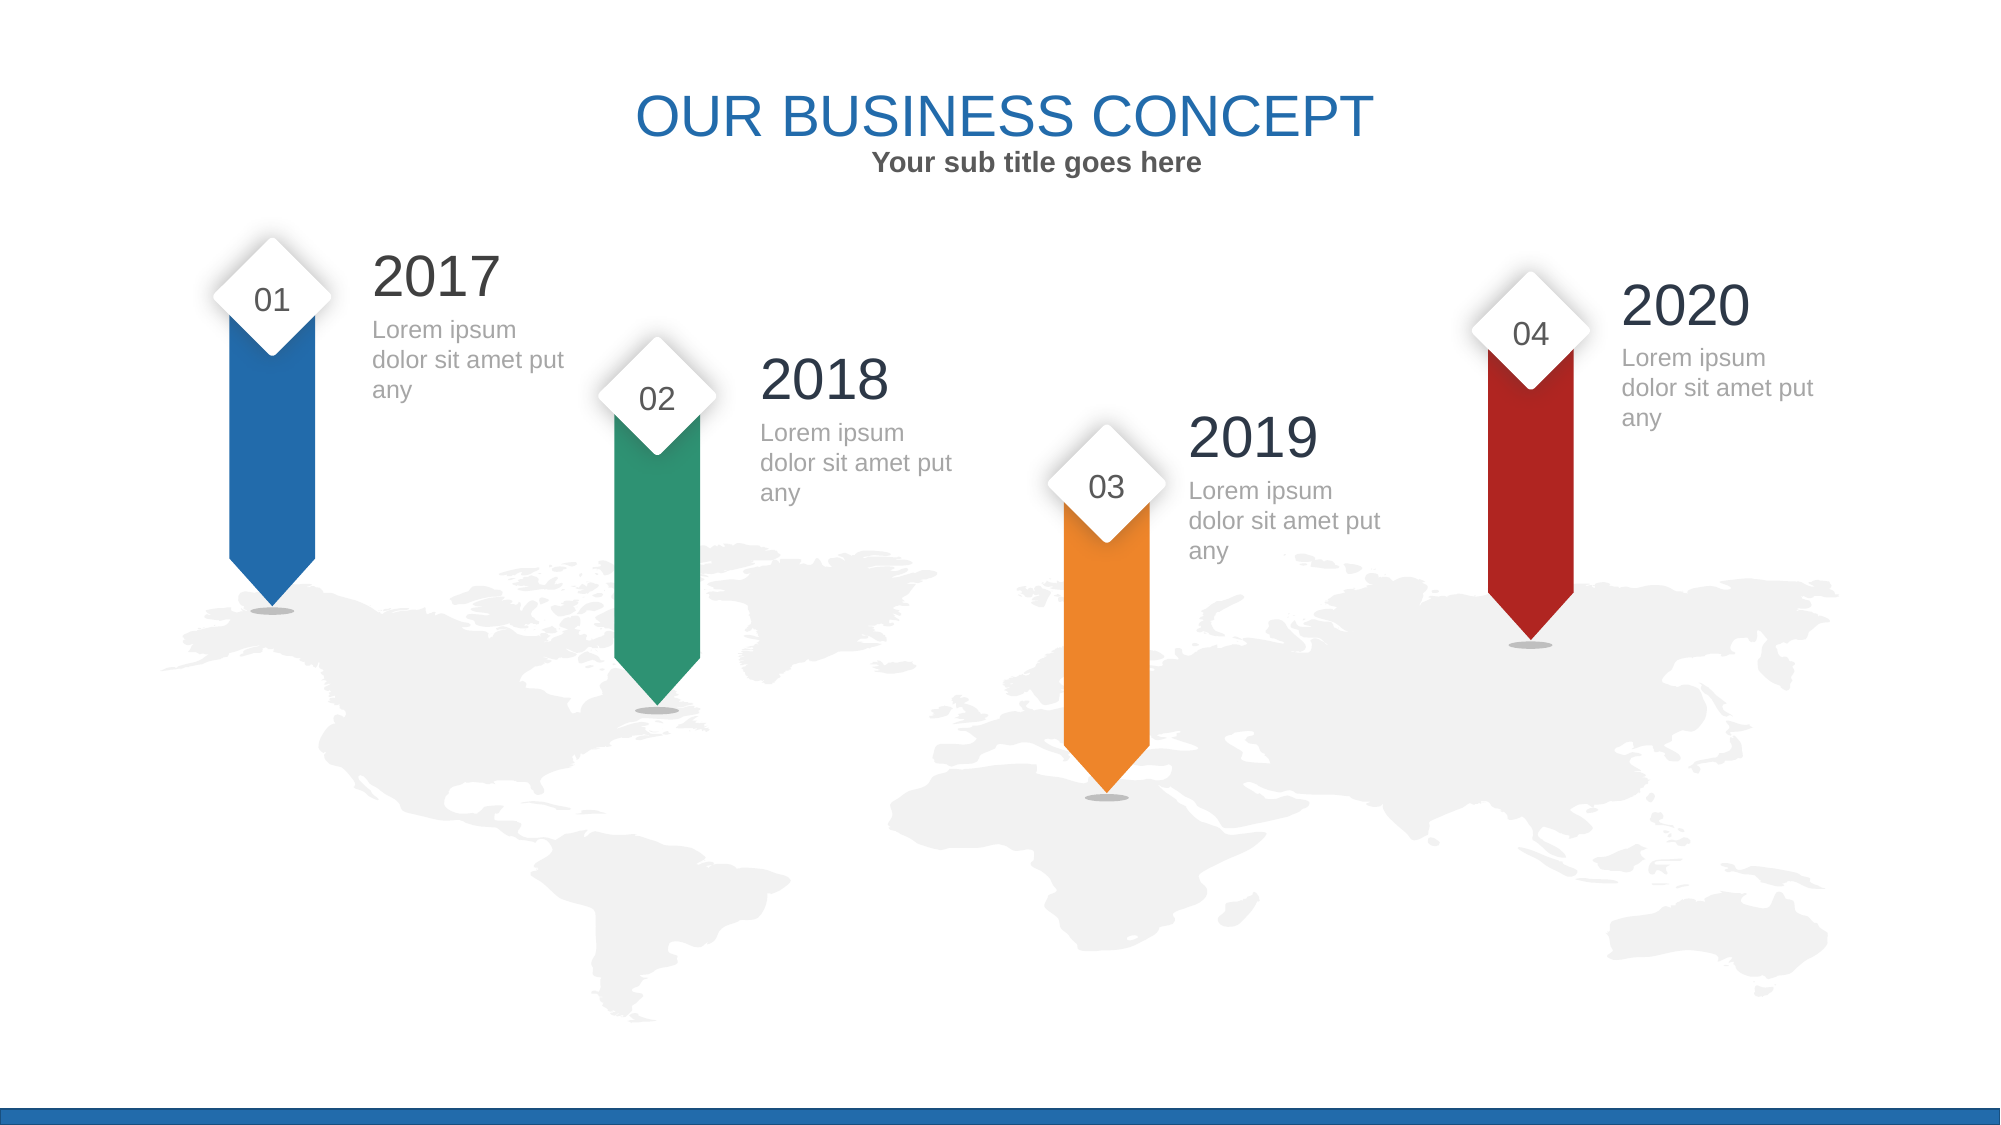

OUR BUSINESS CONCEPT
Your sub title goes here
2017
Lorem ipsum dolor sit amet put any

01

2020
Lorem ipsum dolor sit amet put any

04

2018
Lorem ipsum dolor sit amet put any

02

2019
Lorem ipsum dolor sit amet put any

03